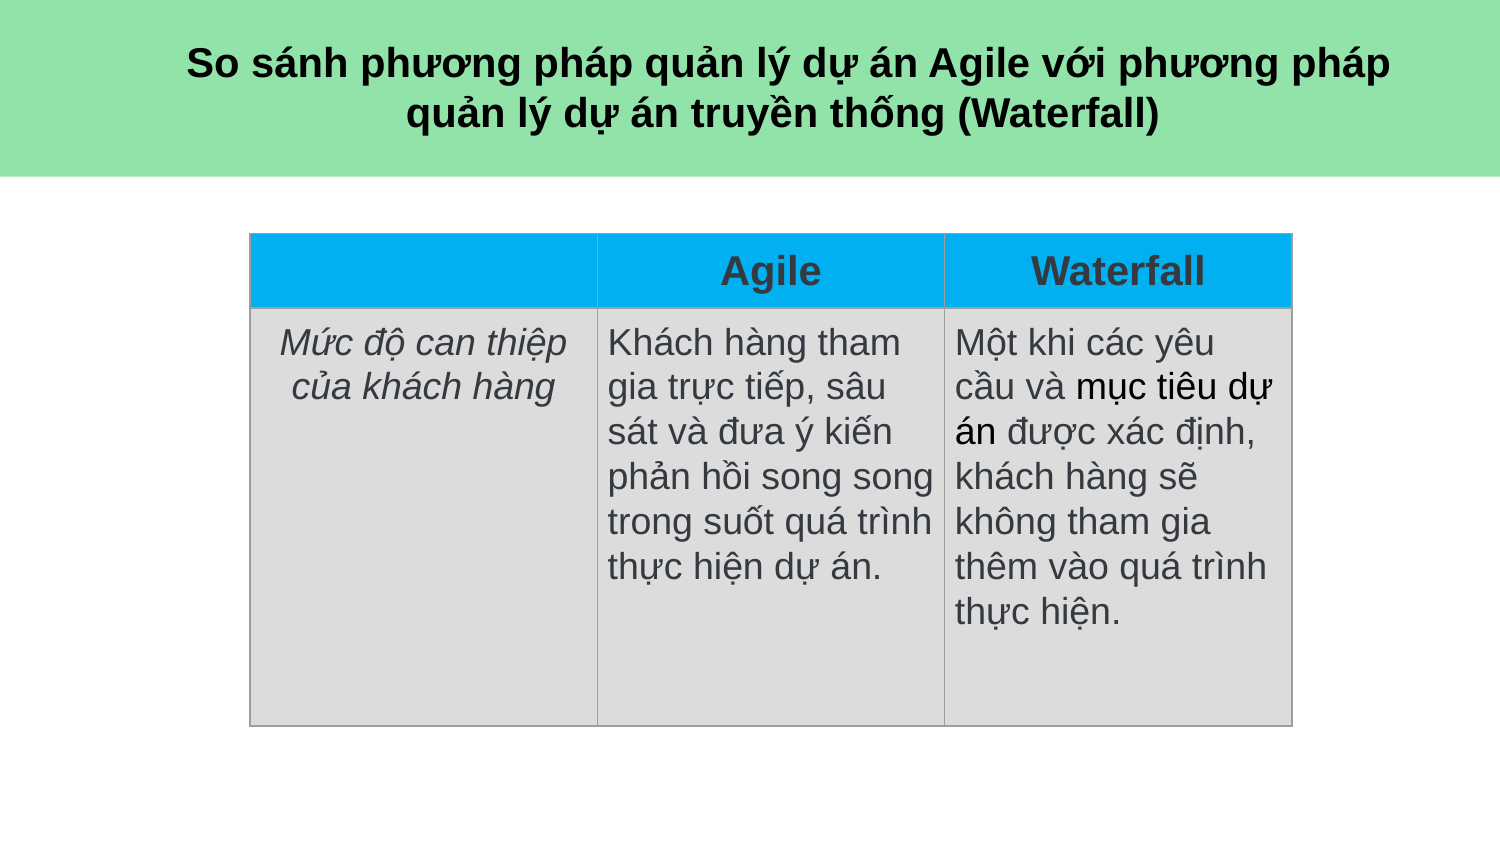

So sánh phương pháp quản lý dự án Agile với phương pháp quản lý dự án truyền thống (Waterfall)

|  | Agile | Waterfall |
| --- | --- | --- |
| Mức độ can thiệp của khách hàng | Khách hàng tham gia trực tiếp, sâu sát và đưa ý kiến phản hồi song song trong suốt quá trình thực hiện dự án. | Một khi các yêu cầu và mục tiêu dự án được xác định, khách hàng sẽ không tham gia thêm vào quá trình thực hiện. |